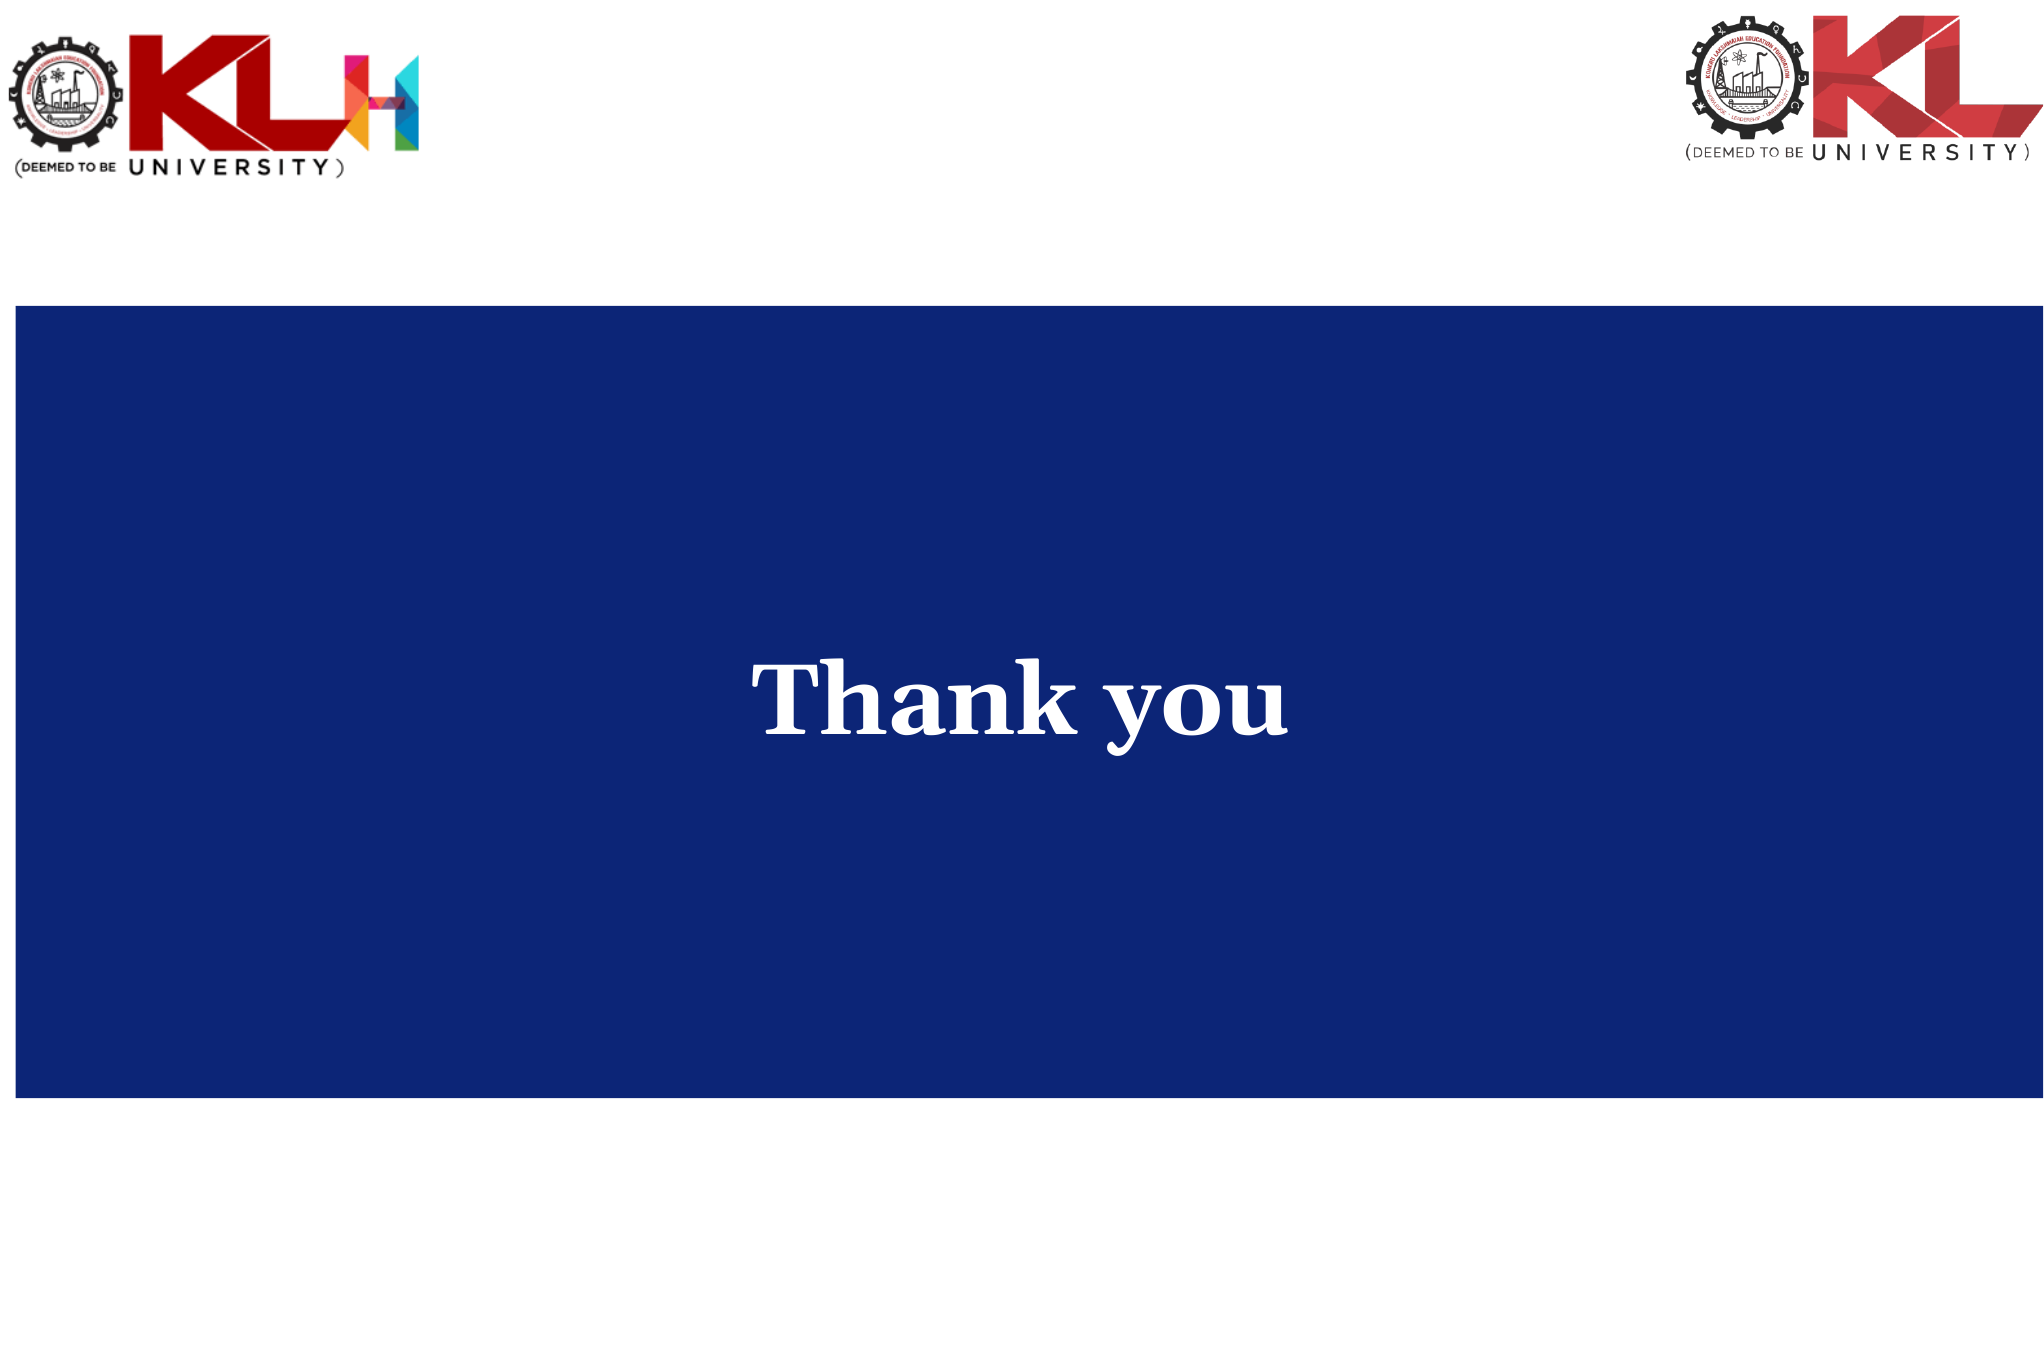

..
# Thank you
23-12-2024
164
International Institute of Information Technology, Naya Raipur